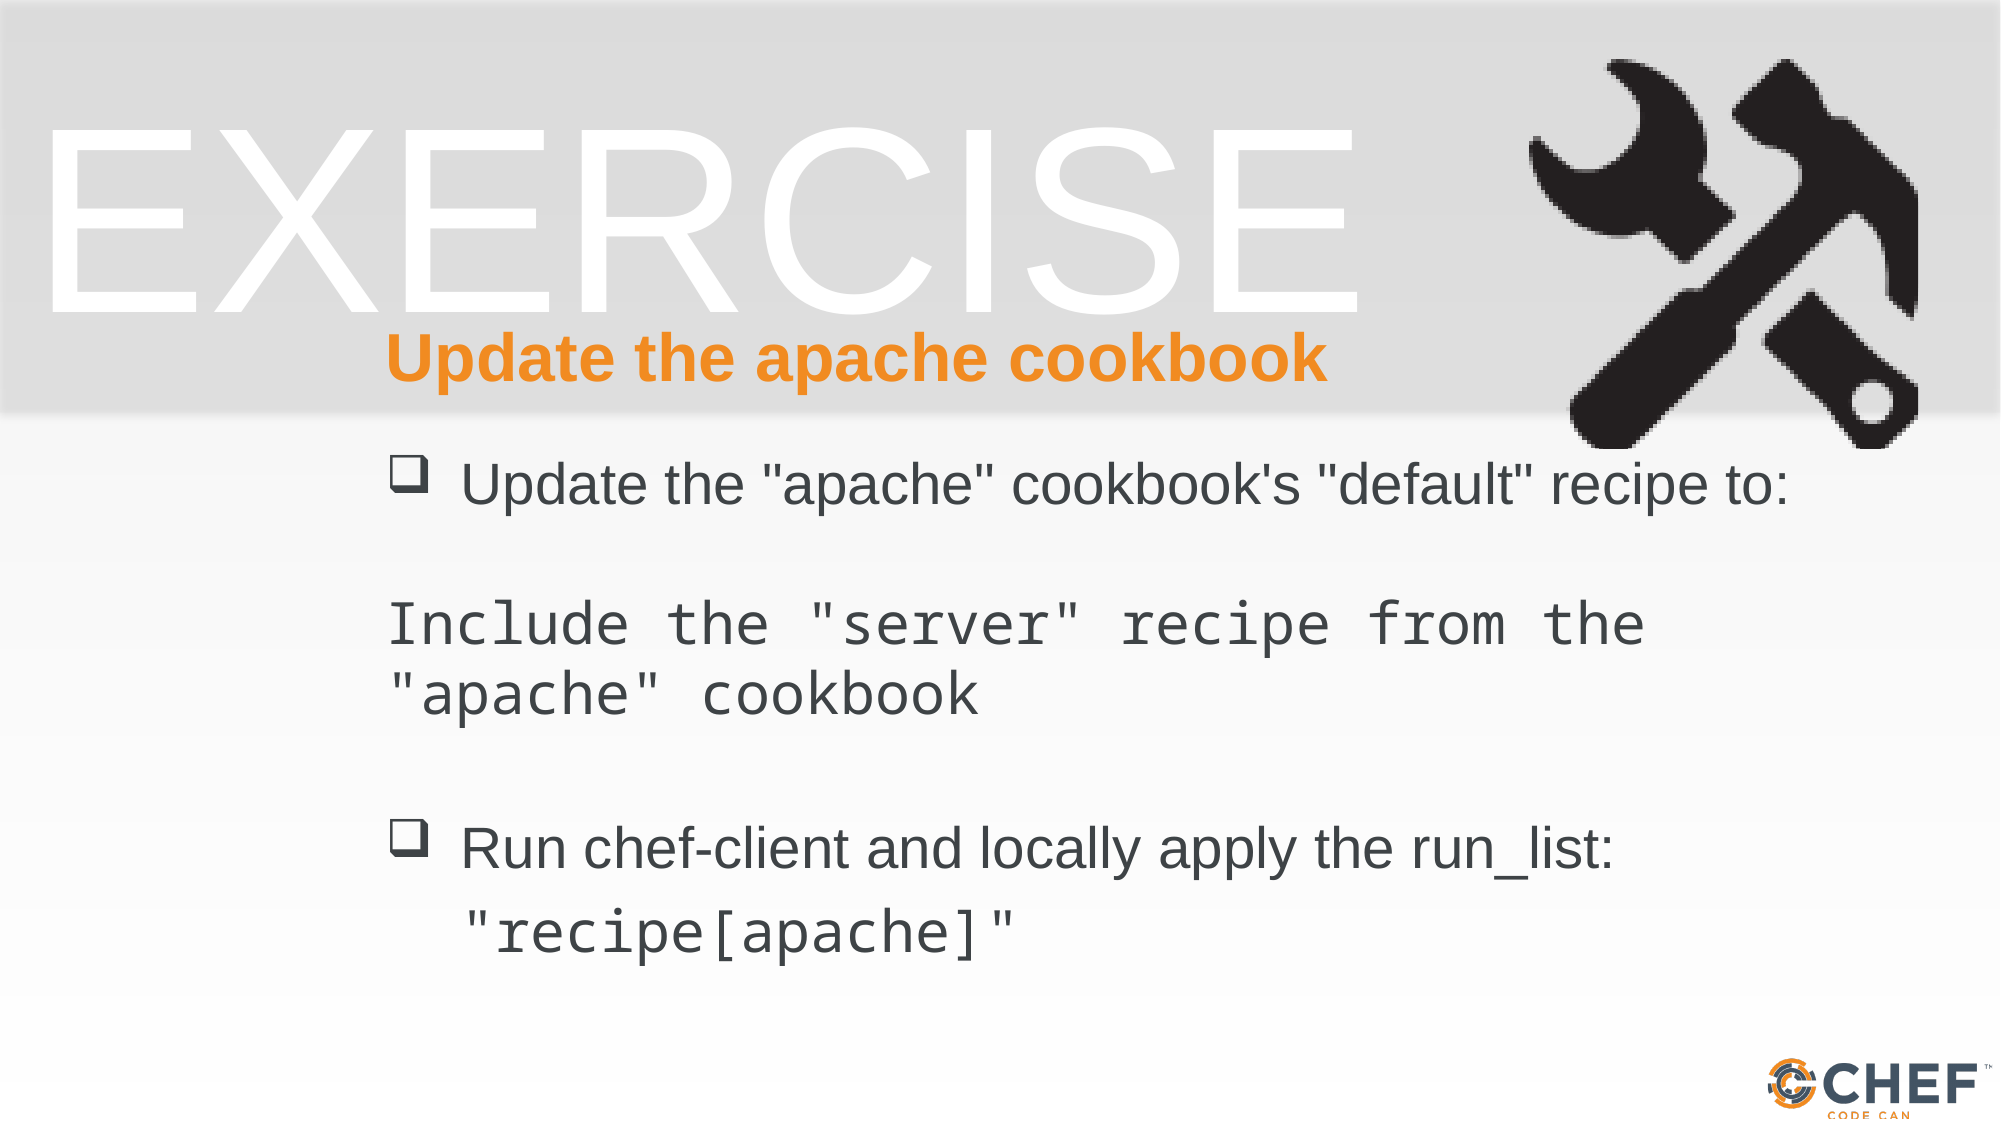

# Update the apache cookbook
Update the "apache" cookbook's "default" recipe to:

Include the "server" recipe from the "apache" cookbook

Run chef-client and locally apply the run_list: "recipe[apache]"